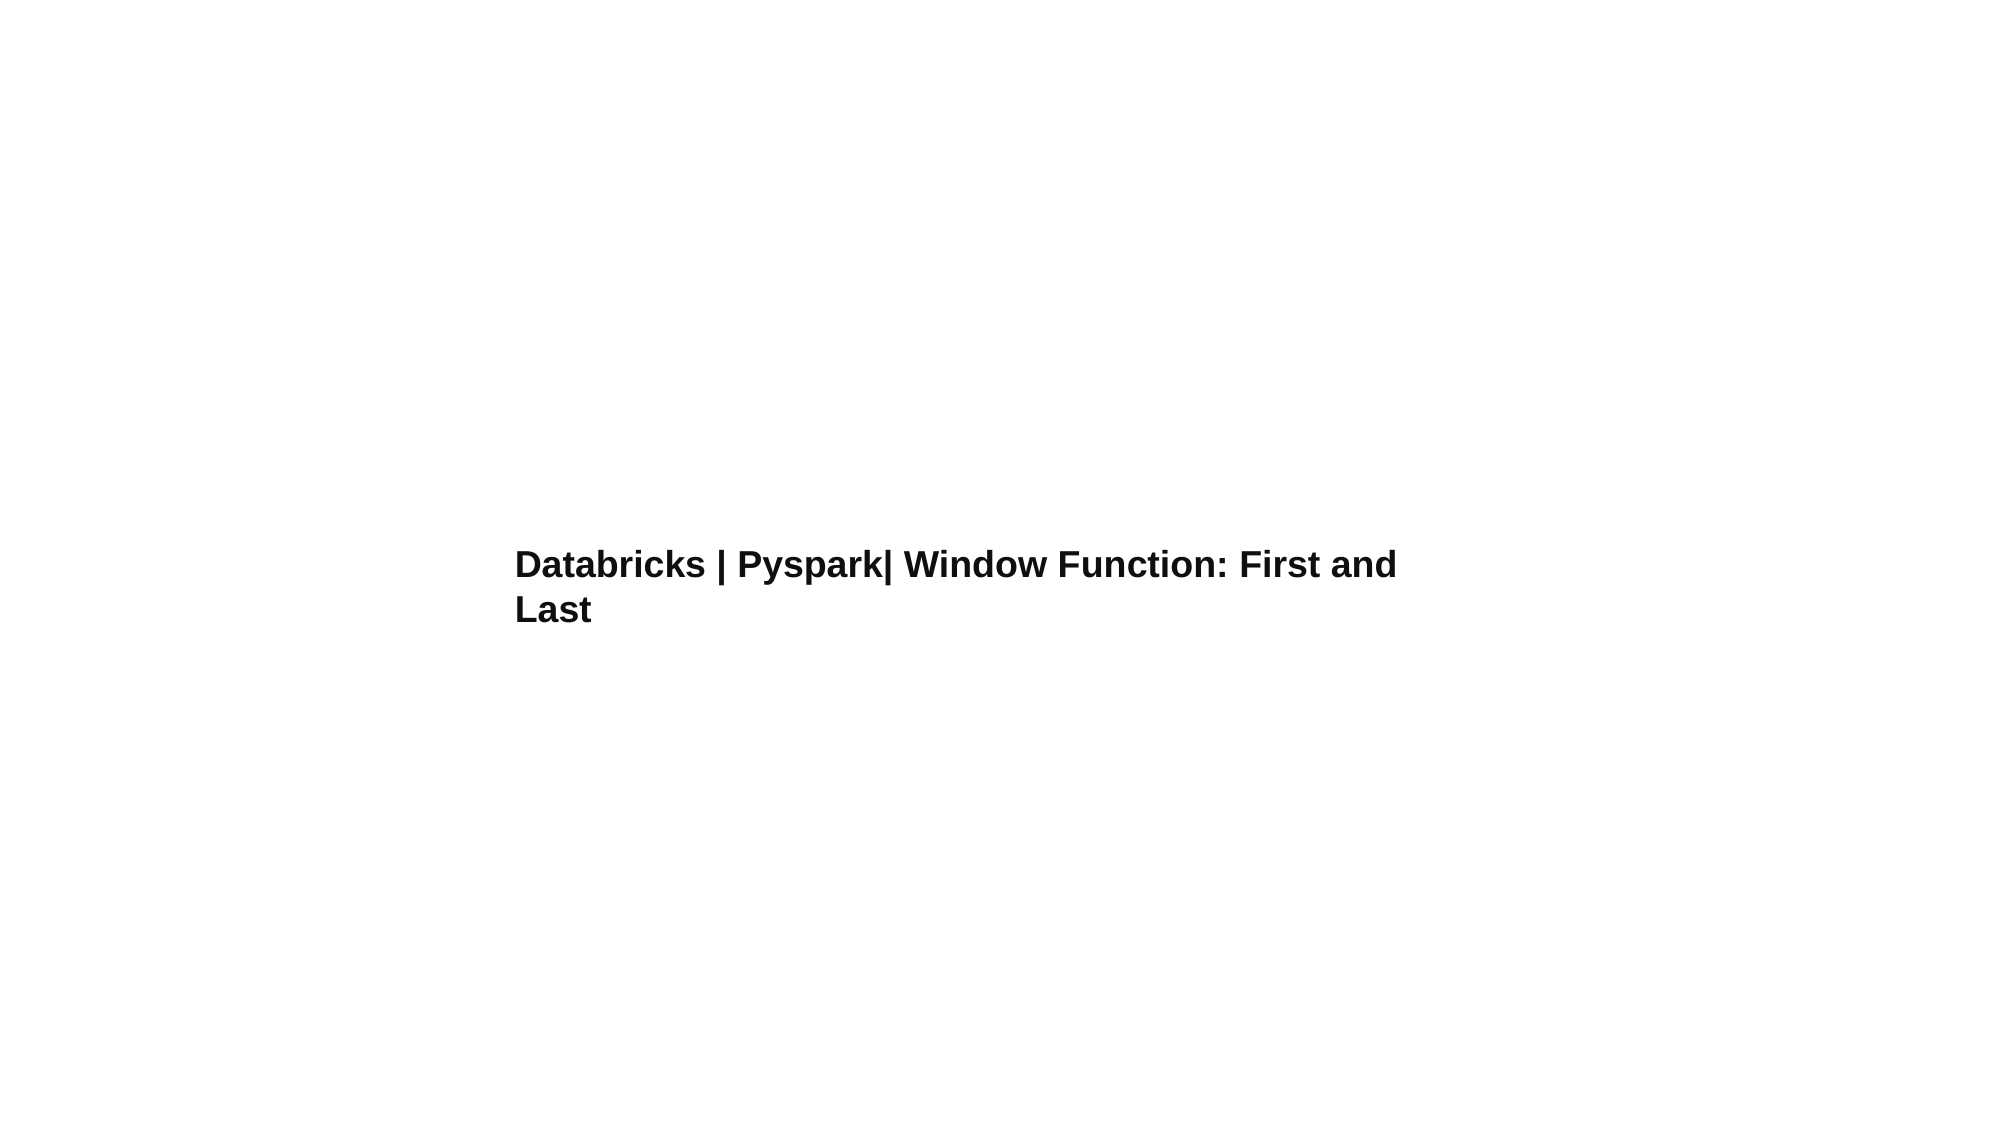

Databricks | Pyspark| Window Function: First and Last